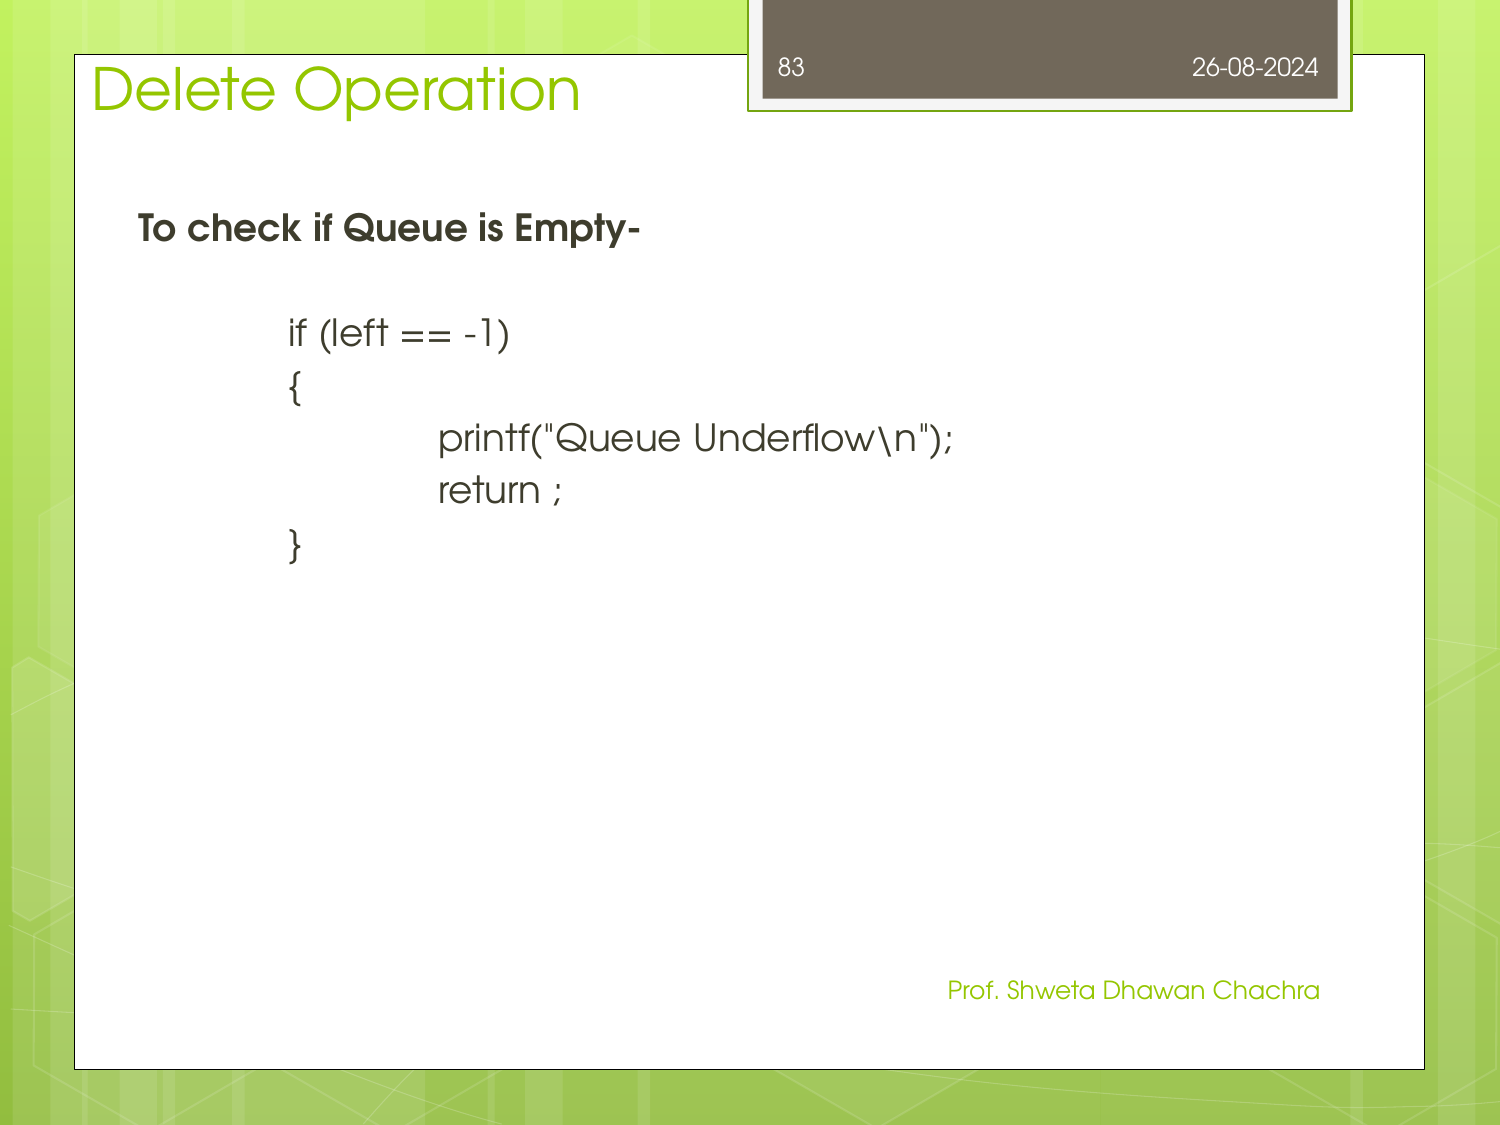

83
26-08-2024
# Delete Operation
To check if Queue is Empty-

	if (left == -1)
	{
		printf("Queue Underflow\n");
		return ;
	}

Prof. Shweta Dhawan Chachra